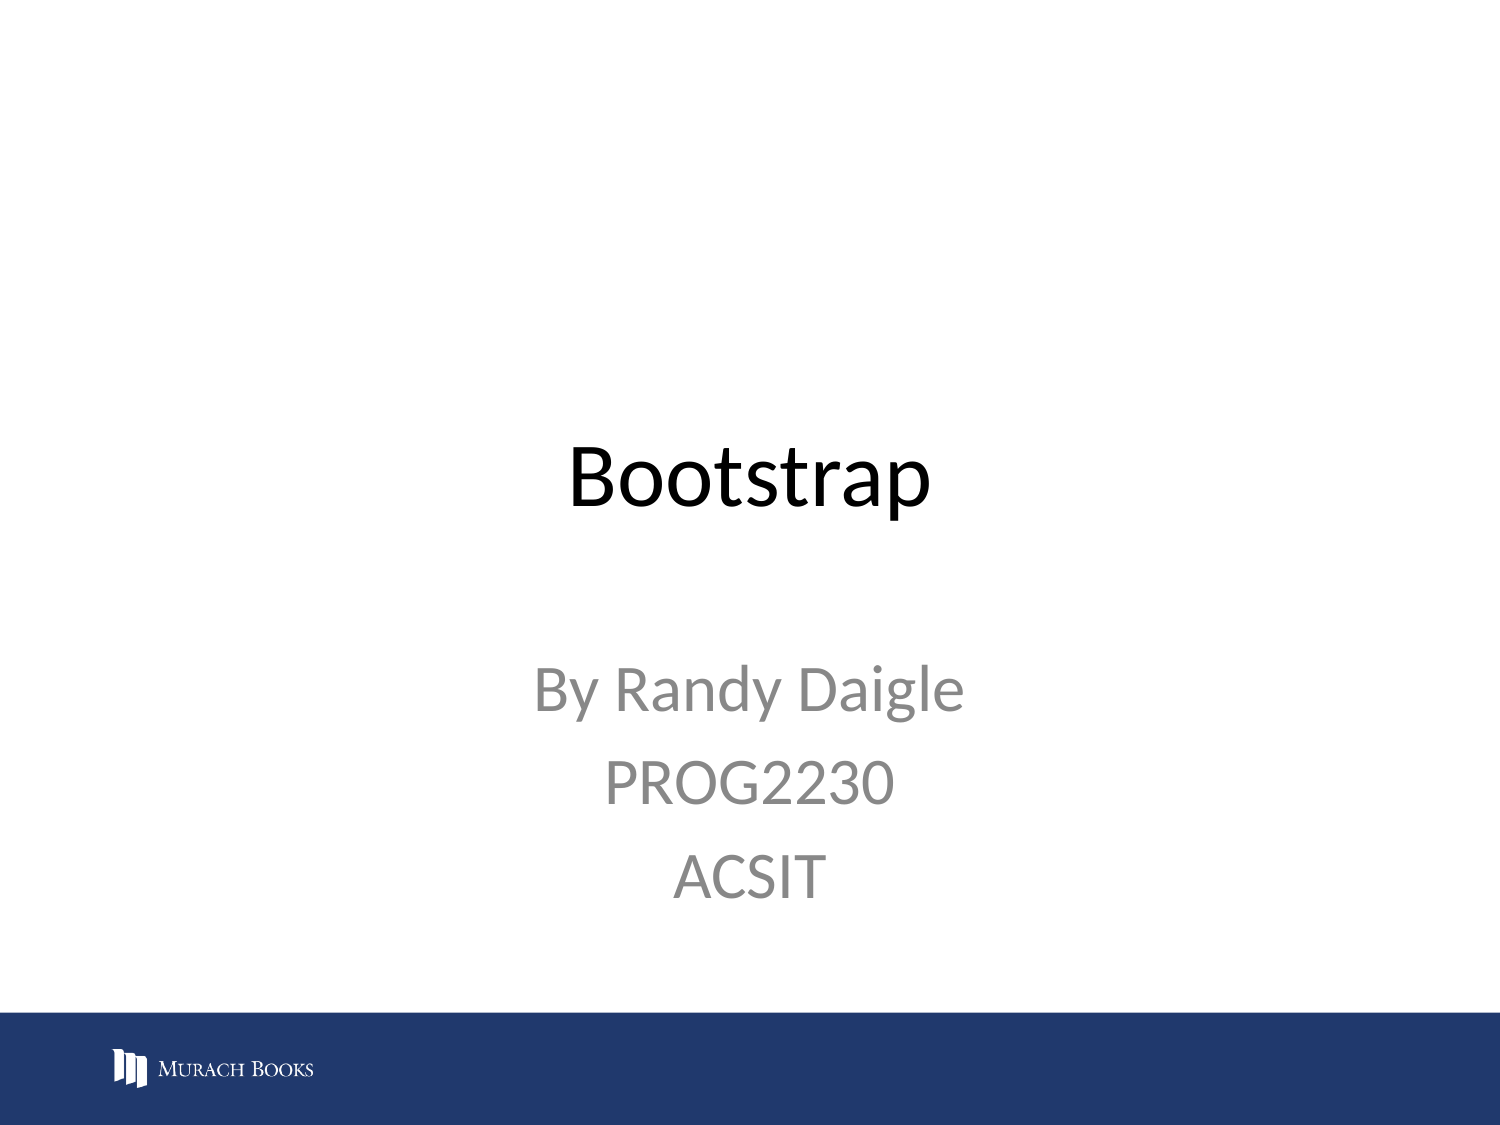

# Bootstrap
By Randy Daigle
PROG2230
ACSIT